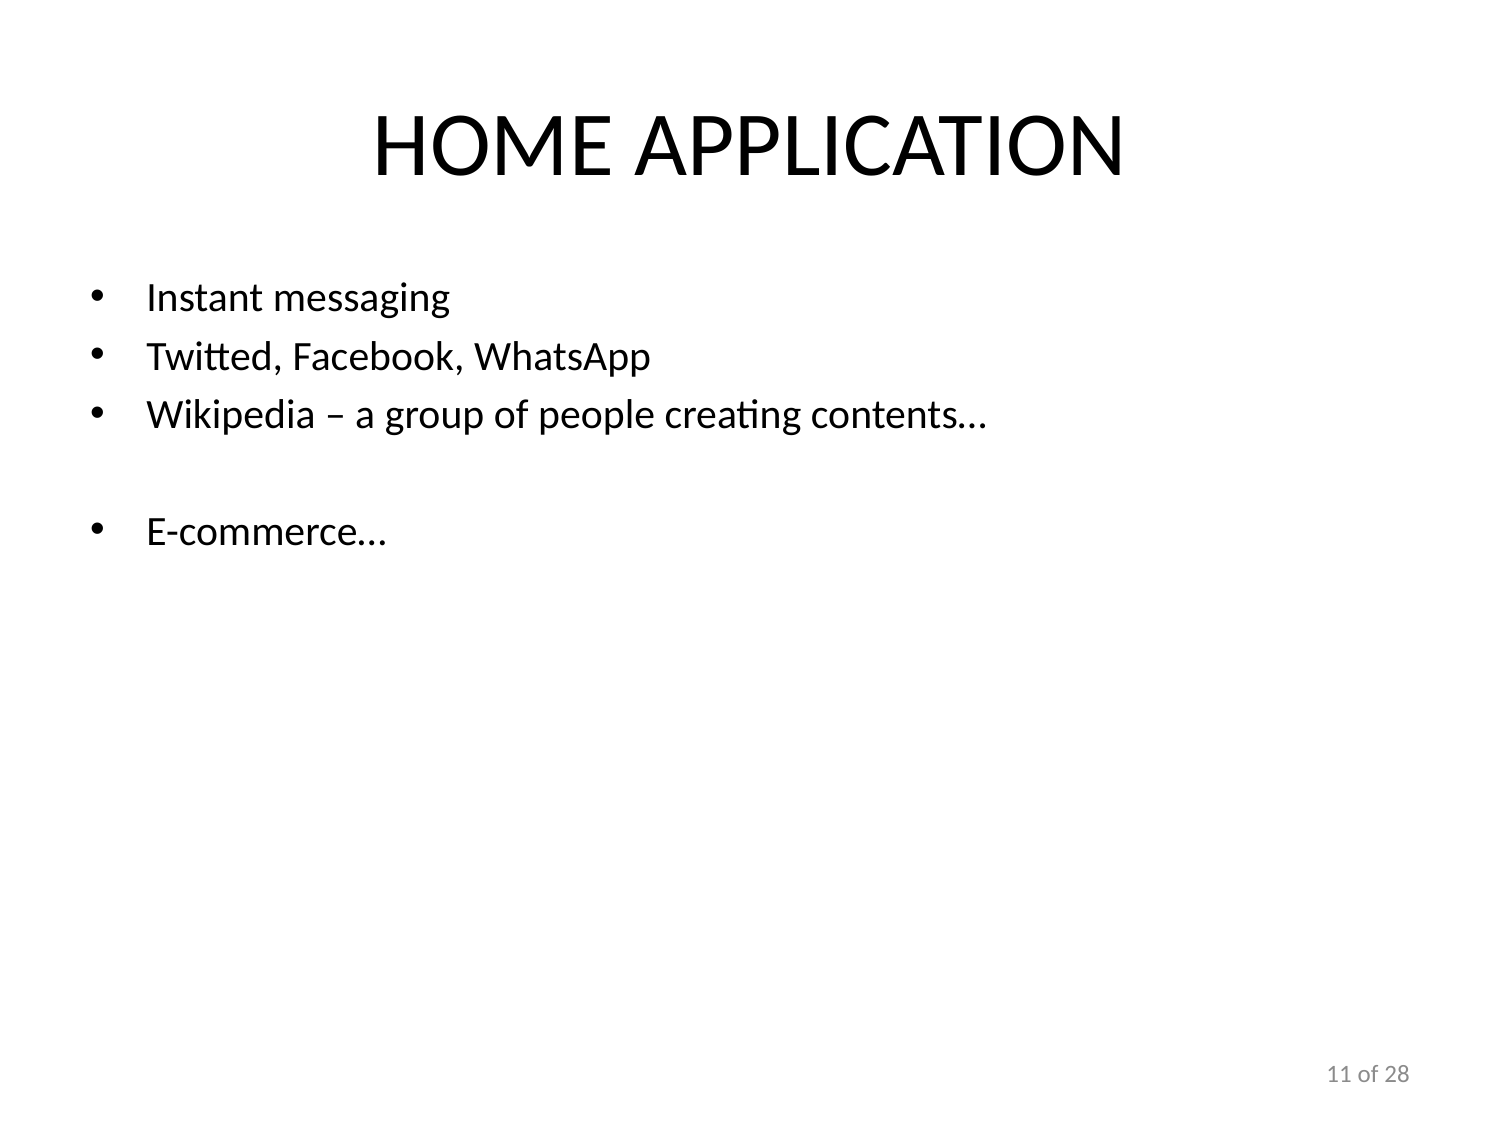

# Home Application
Instant messaging
Twitted, Facebook, WhatsApp
Wikipedia – a group of people creating contents…

E-commerce…

11 of 28